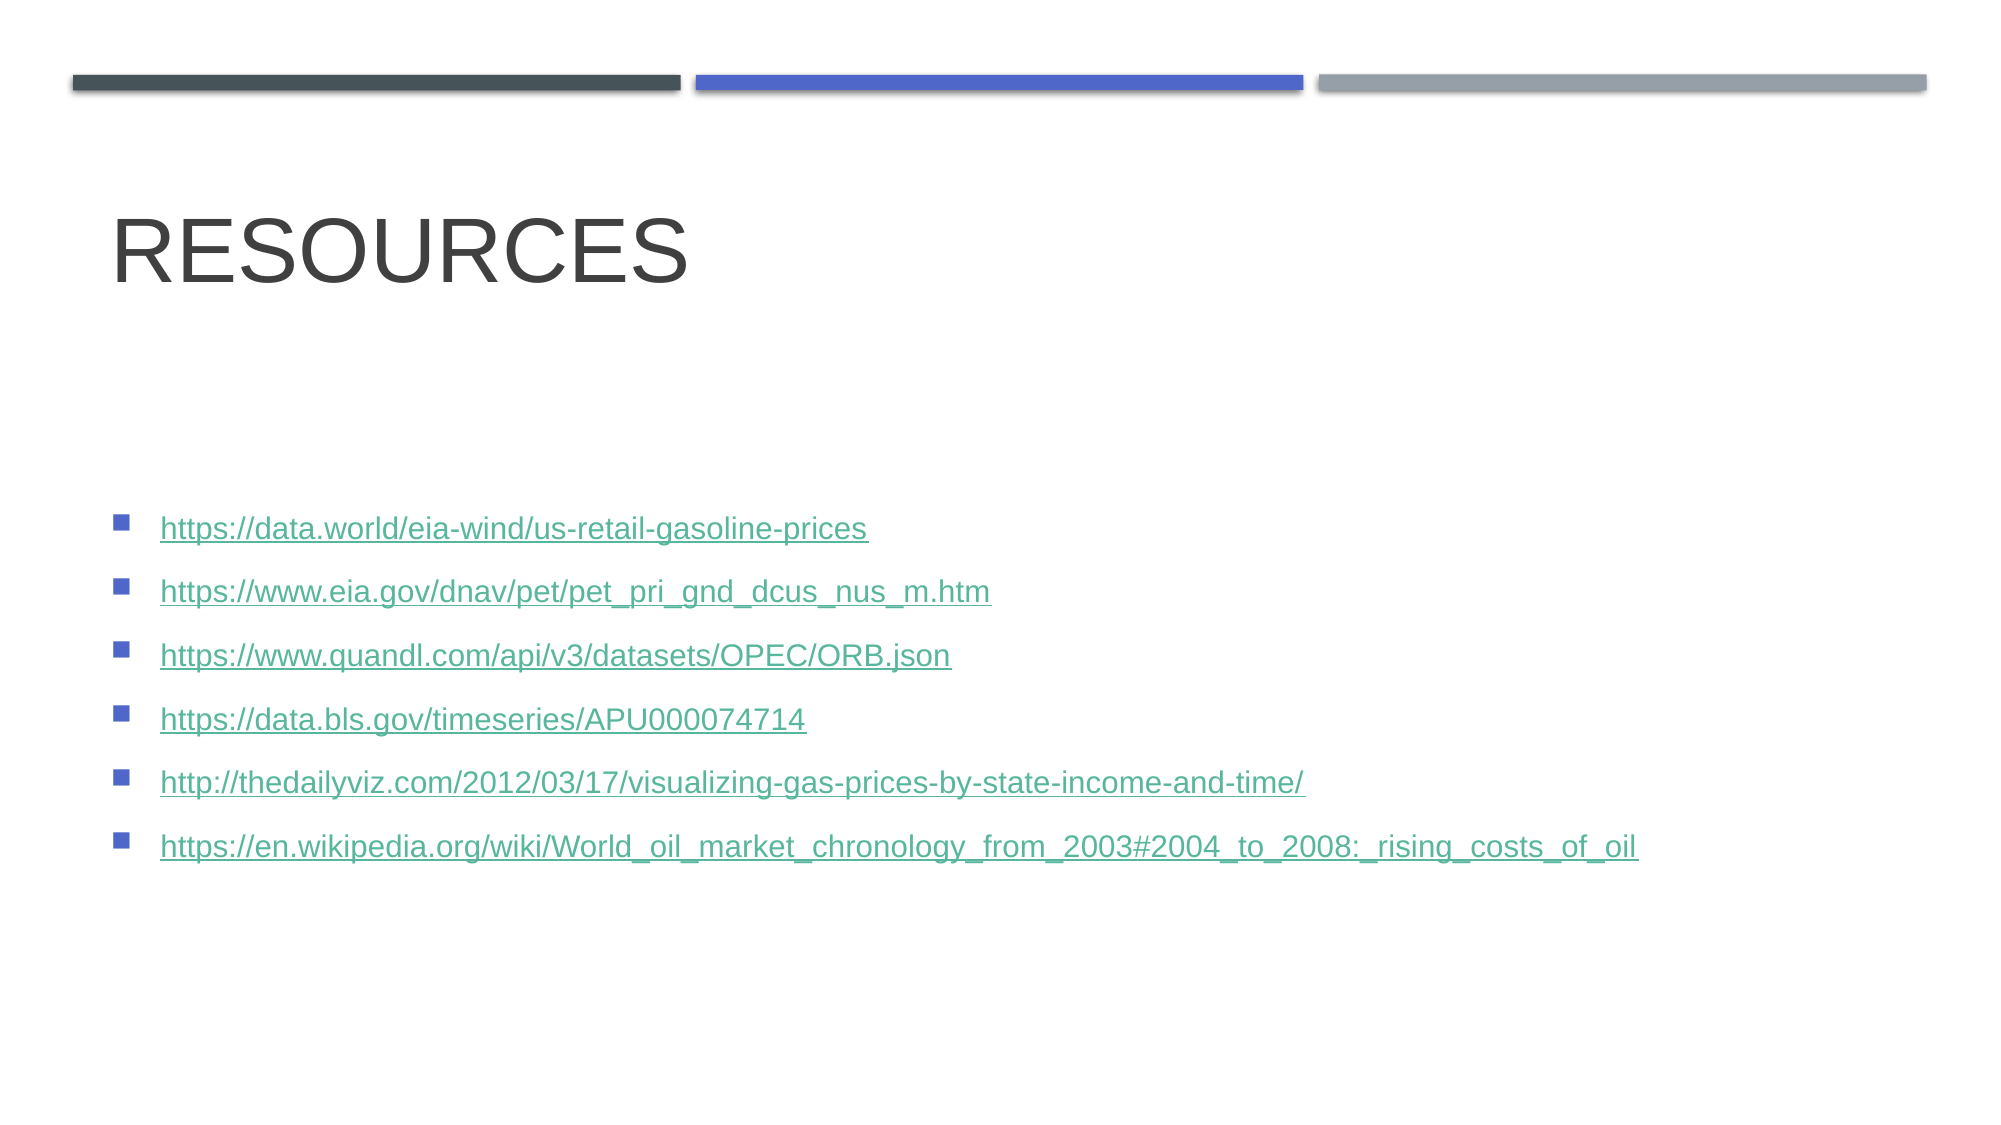

# Resources
https://data.world/eia-wind/us-retail-gasoline-prices
https://www.eia.gov/dnav/pet/pet_pri_gnd_dcus_nus_m.htm
https://www.quandl.com/api/v3/datasets/OPEC/ORB.json
https://data.bls.gov/timeseries/APU000074714
http://thedailyviz.com/2012/03/17/visualizing-gas-prices-by-state-income-and-time/
https://en.wikipedia.org/wiki/World_oil_market_chronology_from_2003#2004_to_2008:_rising_costs_of_oil